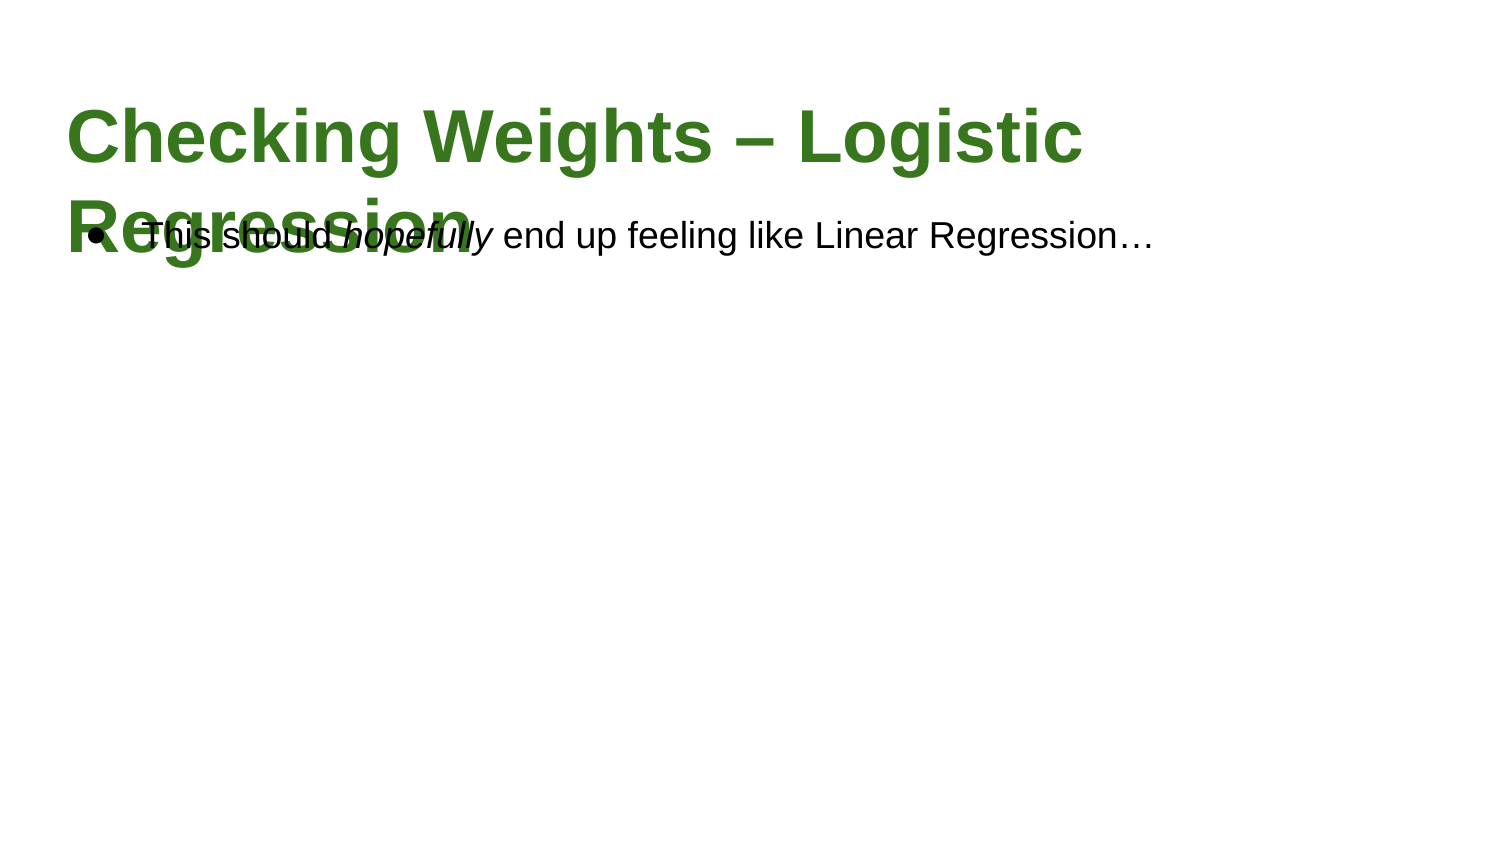

# Checking Weights – Logistic Regression
This should hopefully end up feeling like Linear Regression…